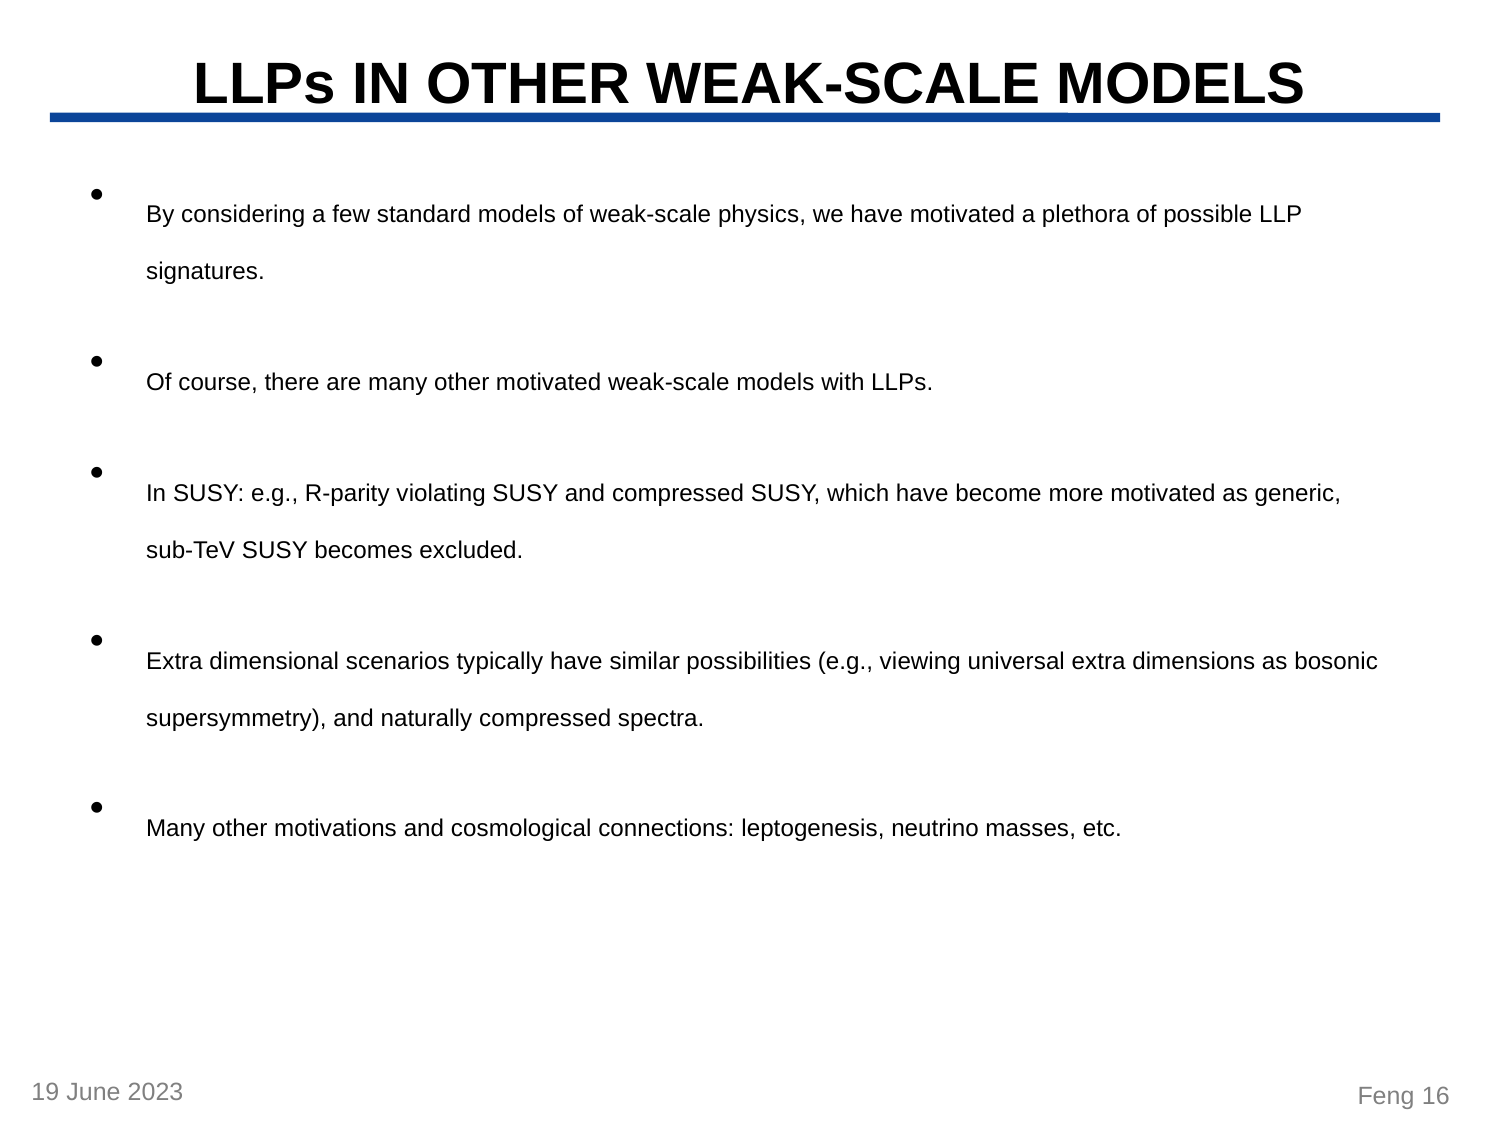

LLPs IN OTHER WEAK-SCALE MODELS
By considering a few standard models of weak-scale physics, we have motivated a plethora of possible LLP signatures.

Of course, there are many other motivated weak-scale models with LLPs.

In SUSY: e.g., R-parity violating SUSY and compressed SUSY, which have become more motivated as generic, sub-TeV SUSY becomes excluded.

Extra dimensional scenarios typically have similar possibilities (e.g., viewing universal extra dimensions as bosonic supersymmetry), and naturally compressed spectra.

Many other motivations and cosmological connections: leptogenesis, neutrino masses, etc.